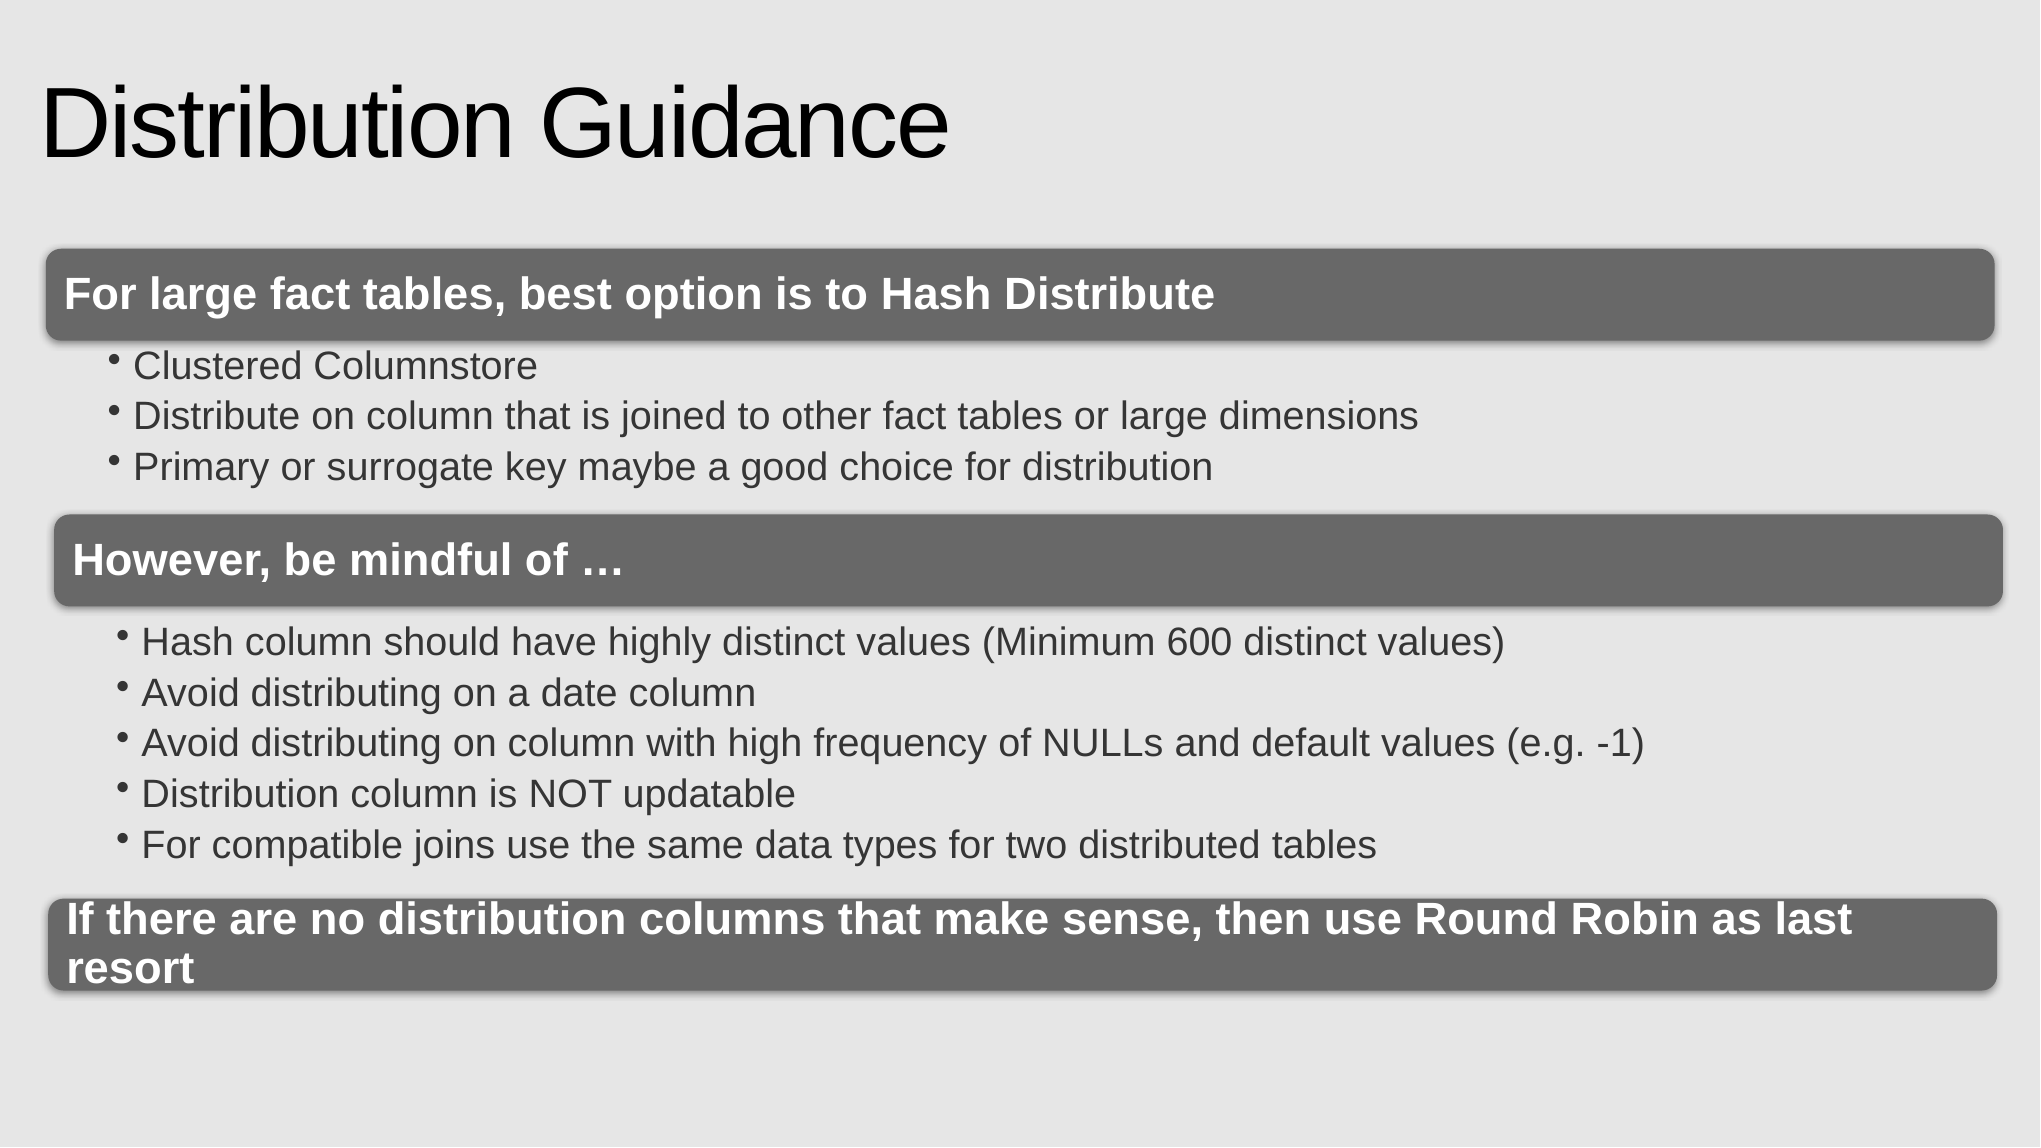

# Distribution Guidance
For large fact tables, best option is to Hash Distribute
Clustered Columnstore
Distribute on column that is joined to other fact tables or large dimensions
Primary or surrogate key maybe a good choice for distribution
However, be mindful of …
Hash column should have highly distinct values (Minimum 600 distinct values)
Avoid distributing on a date column
Avoid distributing on column with high frequency of NULLs and default values (e.g. -1)
Distribution column is NOT updatable
For compatible joins use the same data types for two distributed tables
If there are no distribution columns that make sense, then use Round Robin as last resort